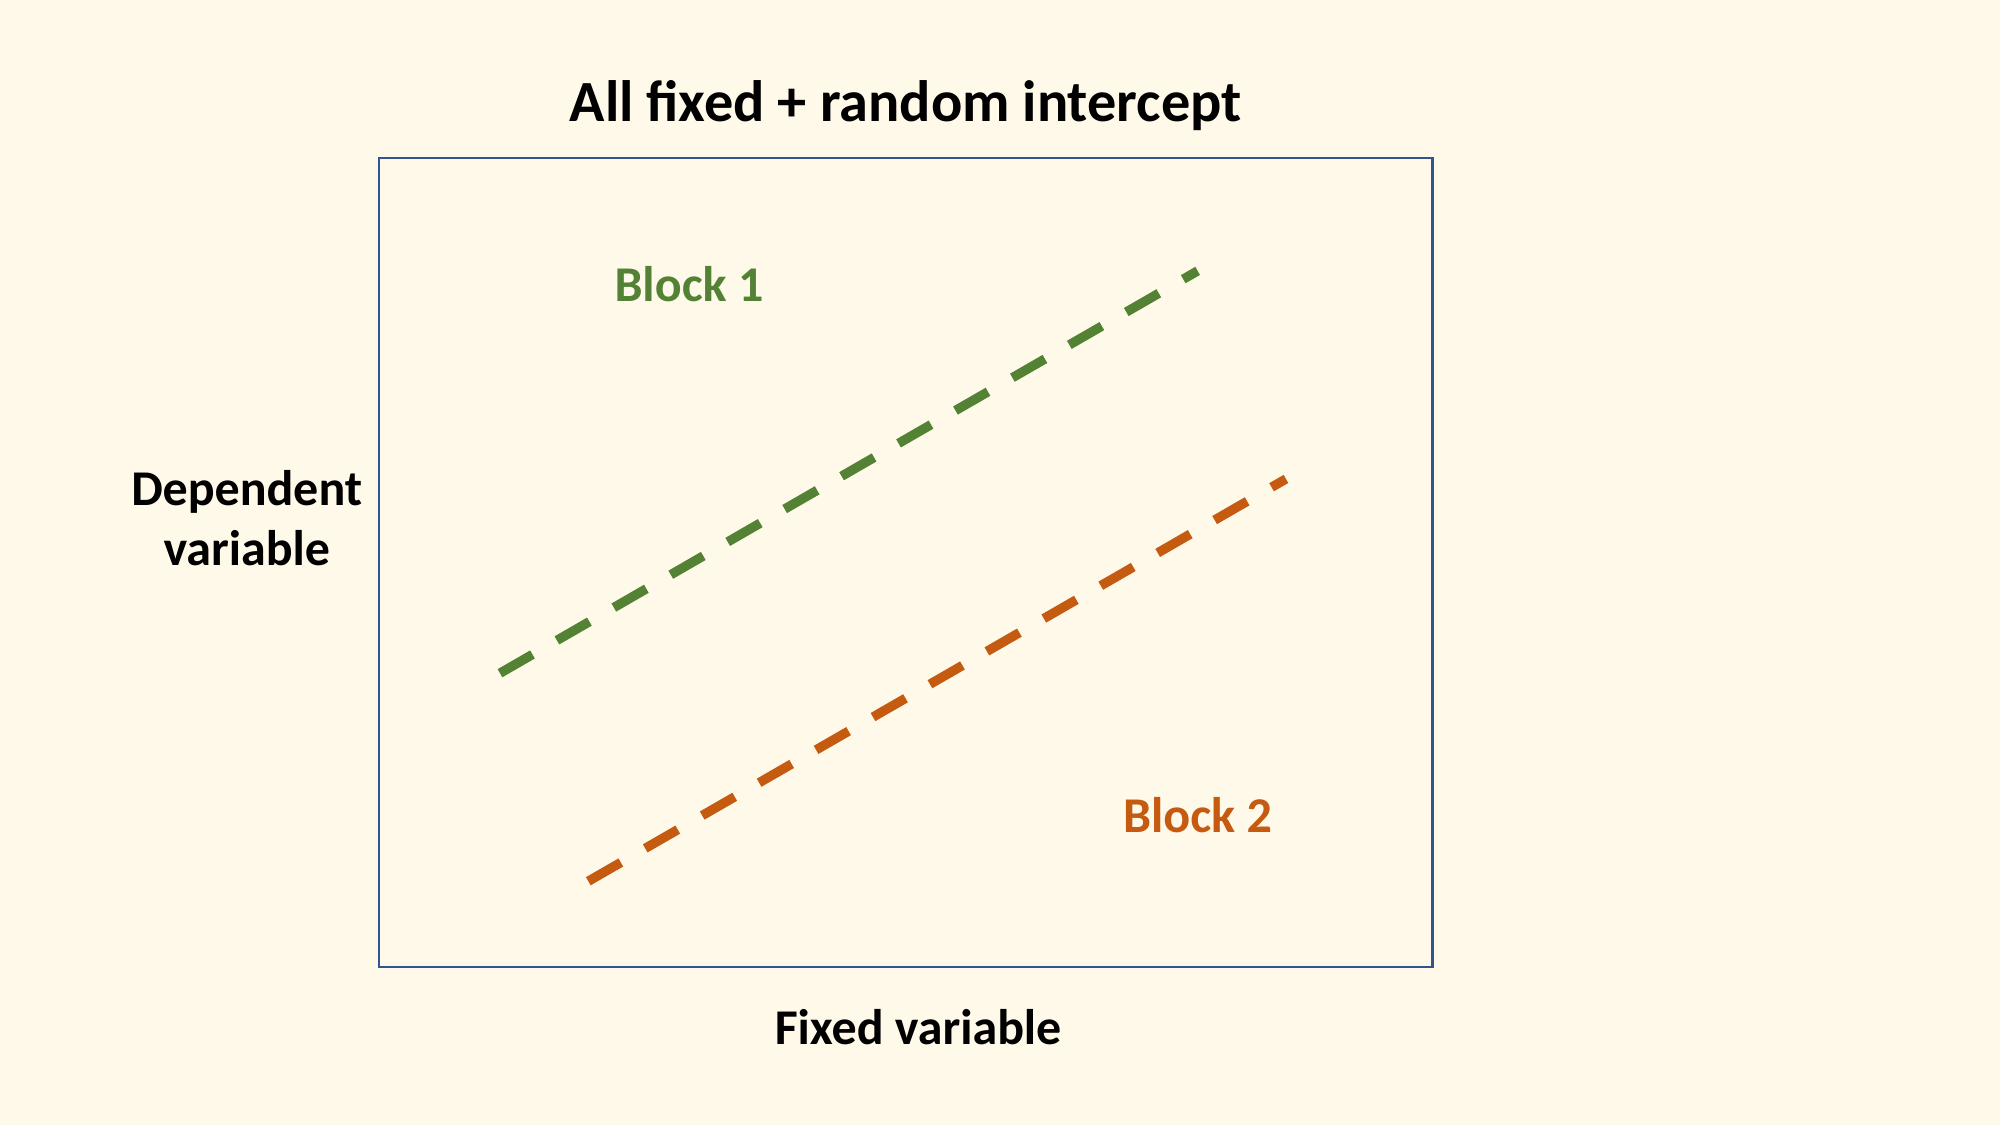

All fixed + random intercept

Block 1
Dependent
variable
Block 2
Fixed variable